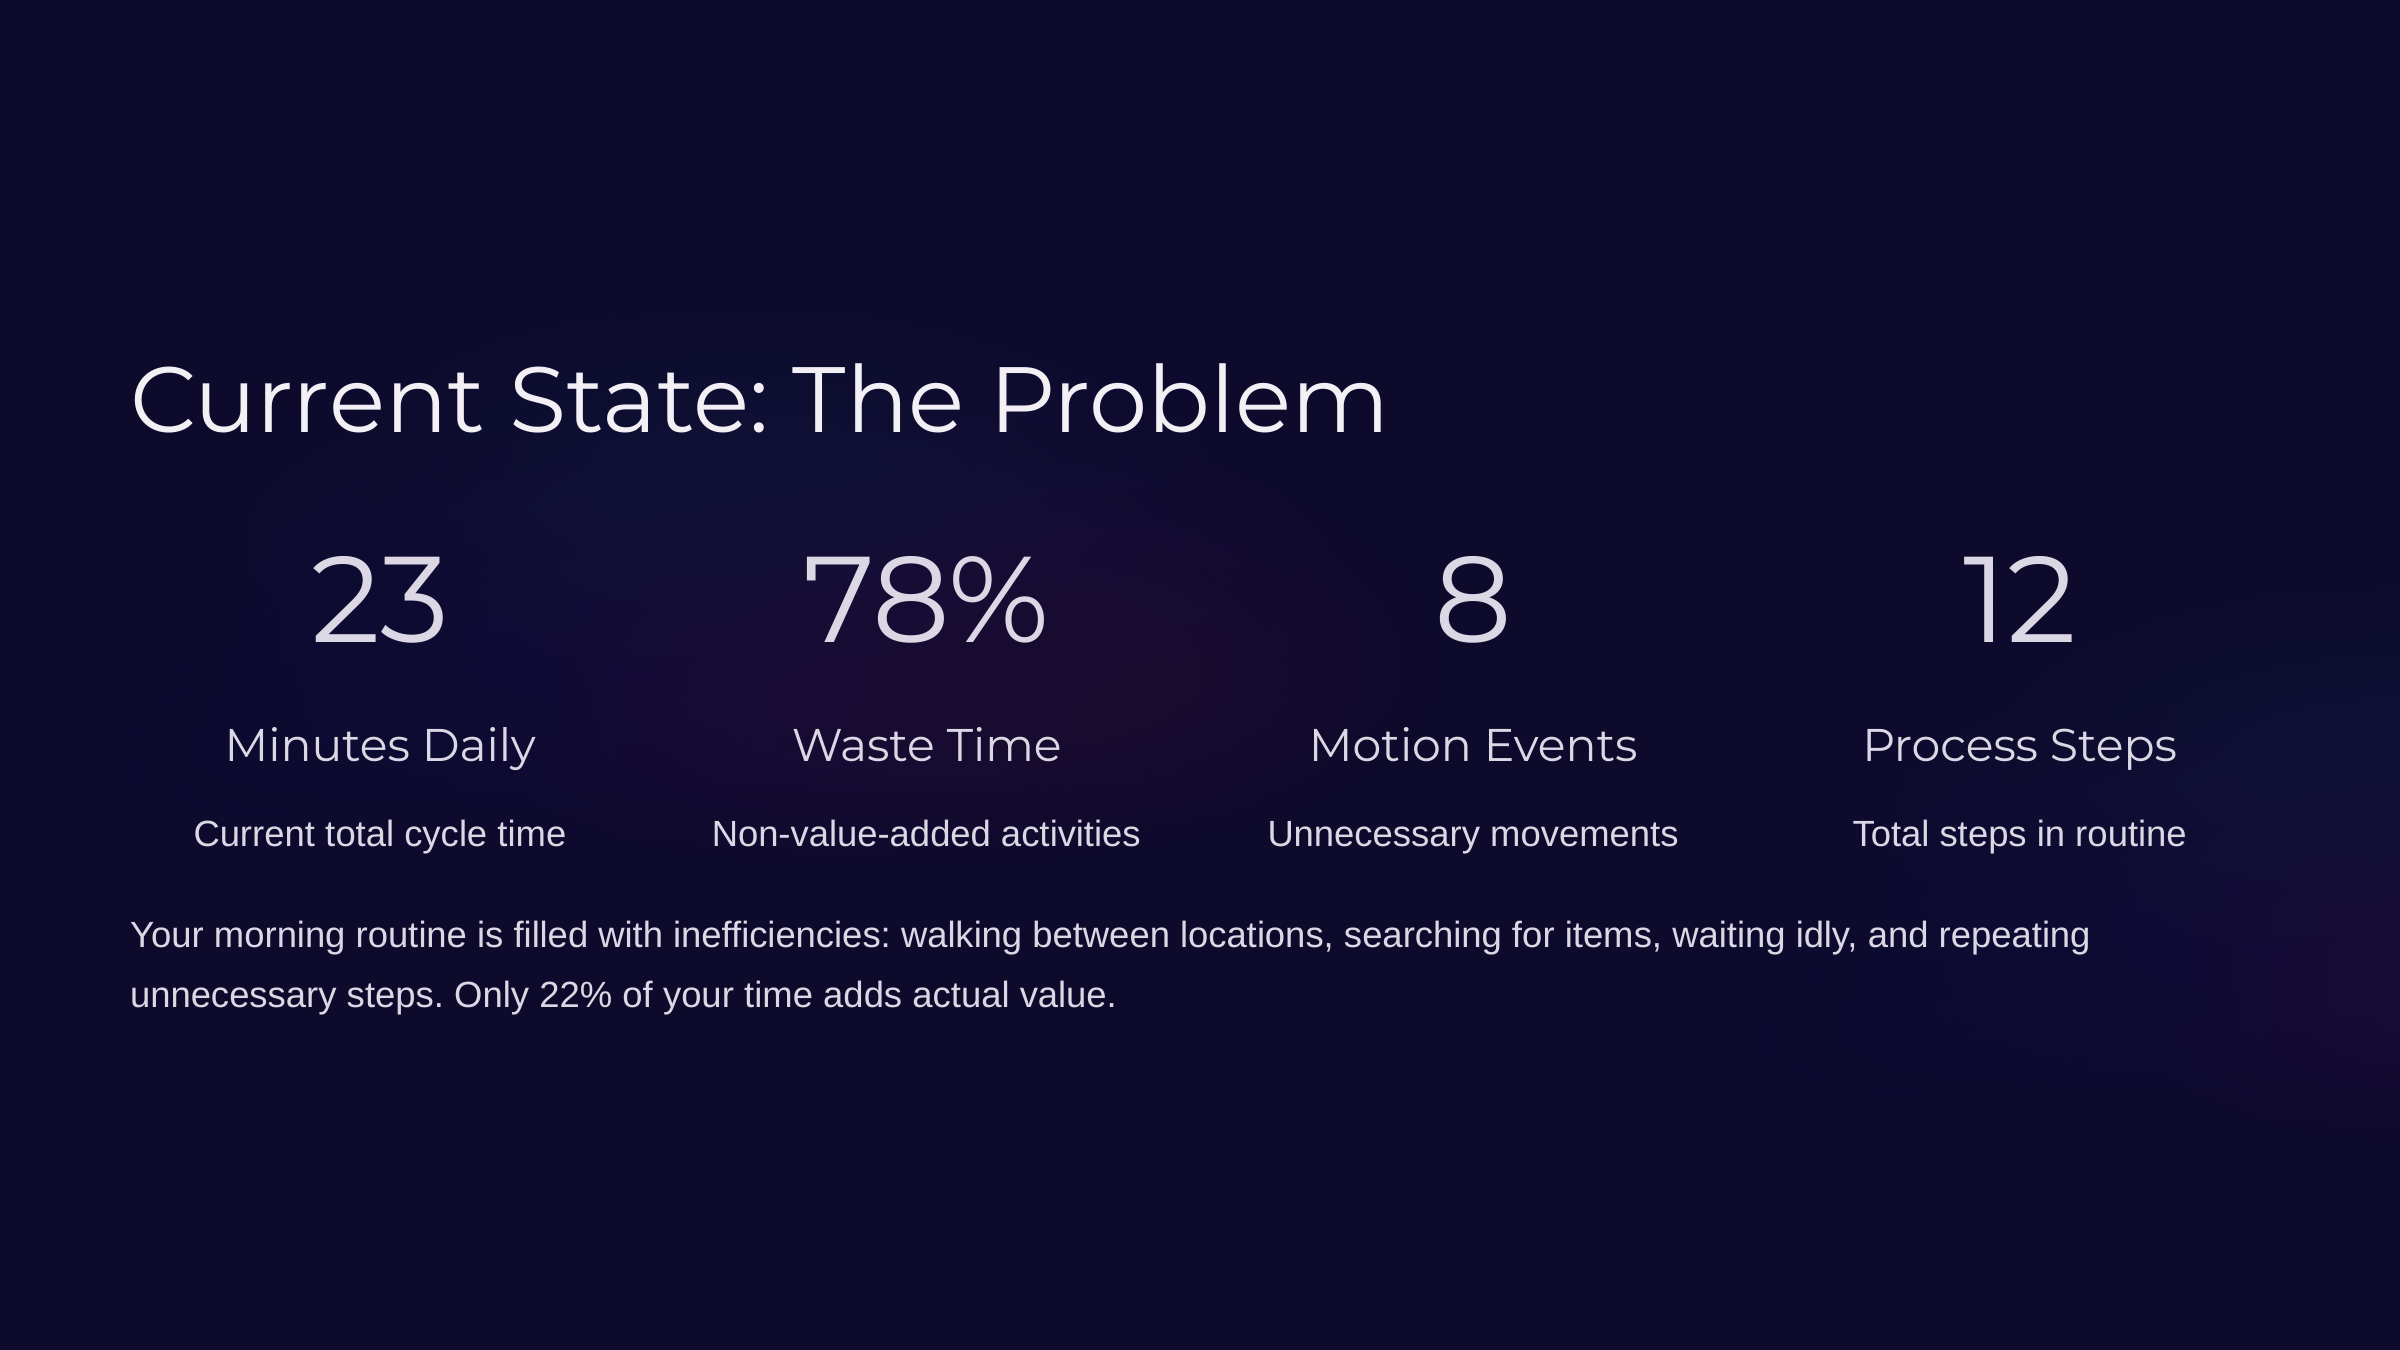

Current State: The Problem
23
78%
8
12
Minutes Daily
Waste Time
Motion Events
Process Steps
Current total cycle time
Non-value-added activities
Unnecessary movements
Total steps in routine
Your morning routine is filled with inefficiencies: walking between locations, searching for items, waiting idly, and repeating unnecessary steps. Only 22% of your time adds actual value.